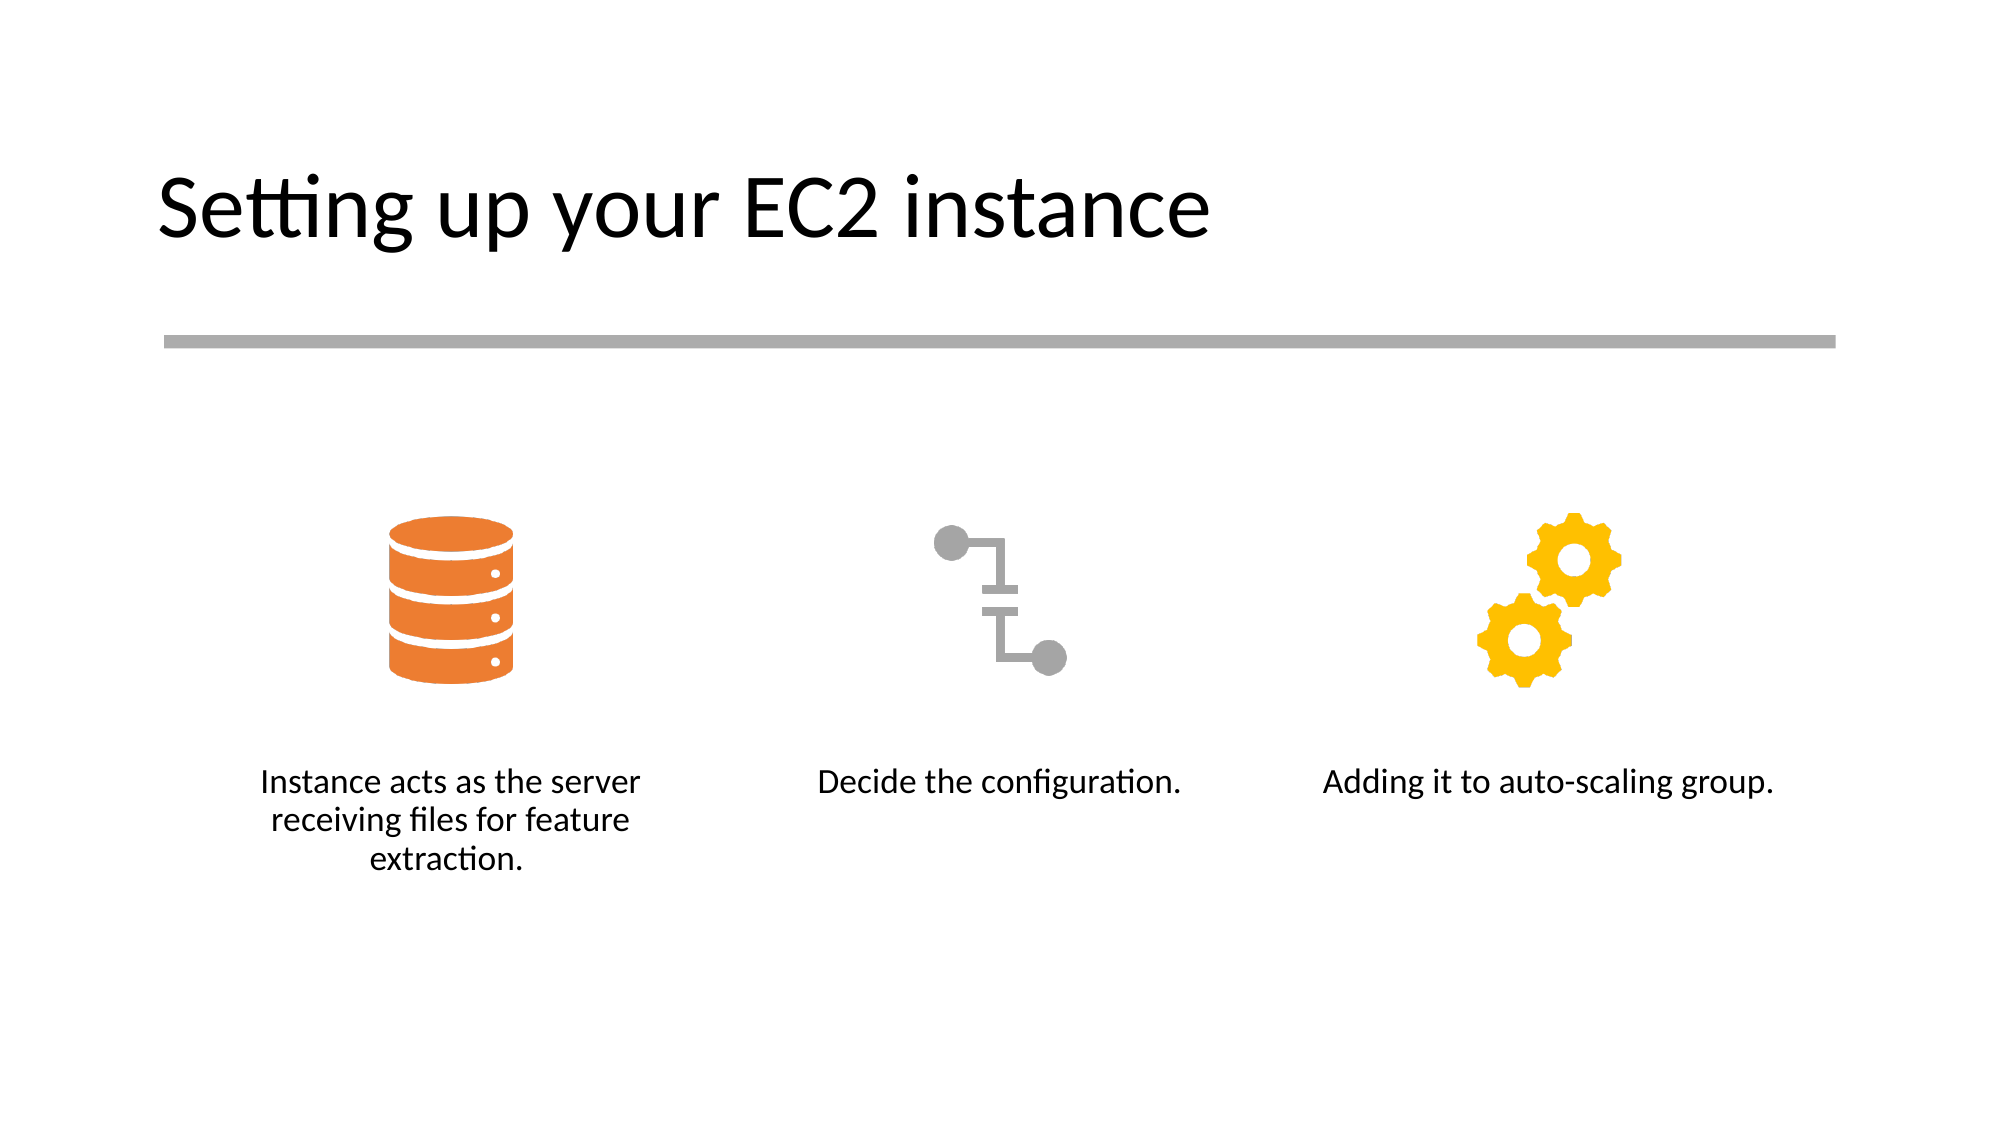

# Setting up your EC2 instance

Instance acts as the server receiving files for feature extraction.
Decide the configuration.
Adding it to auto-scaling group.